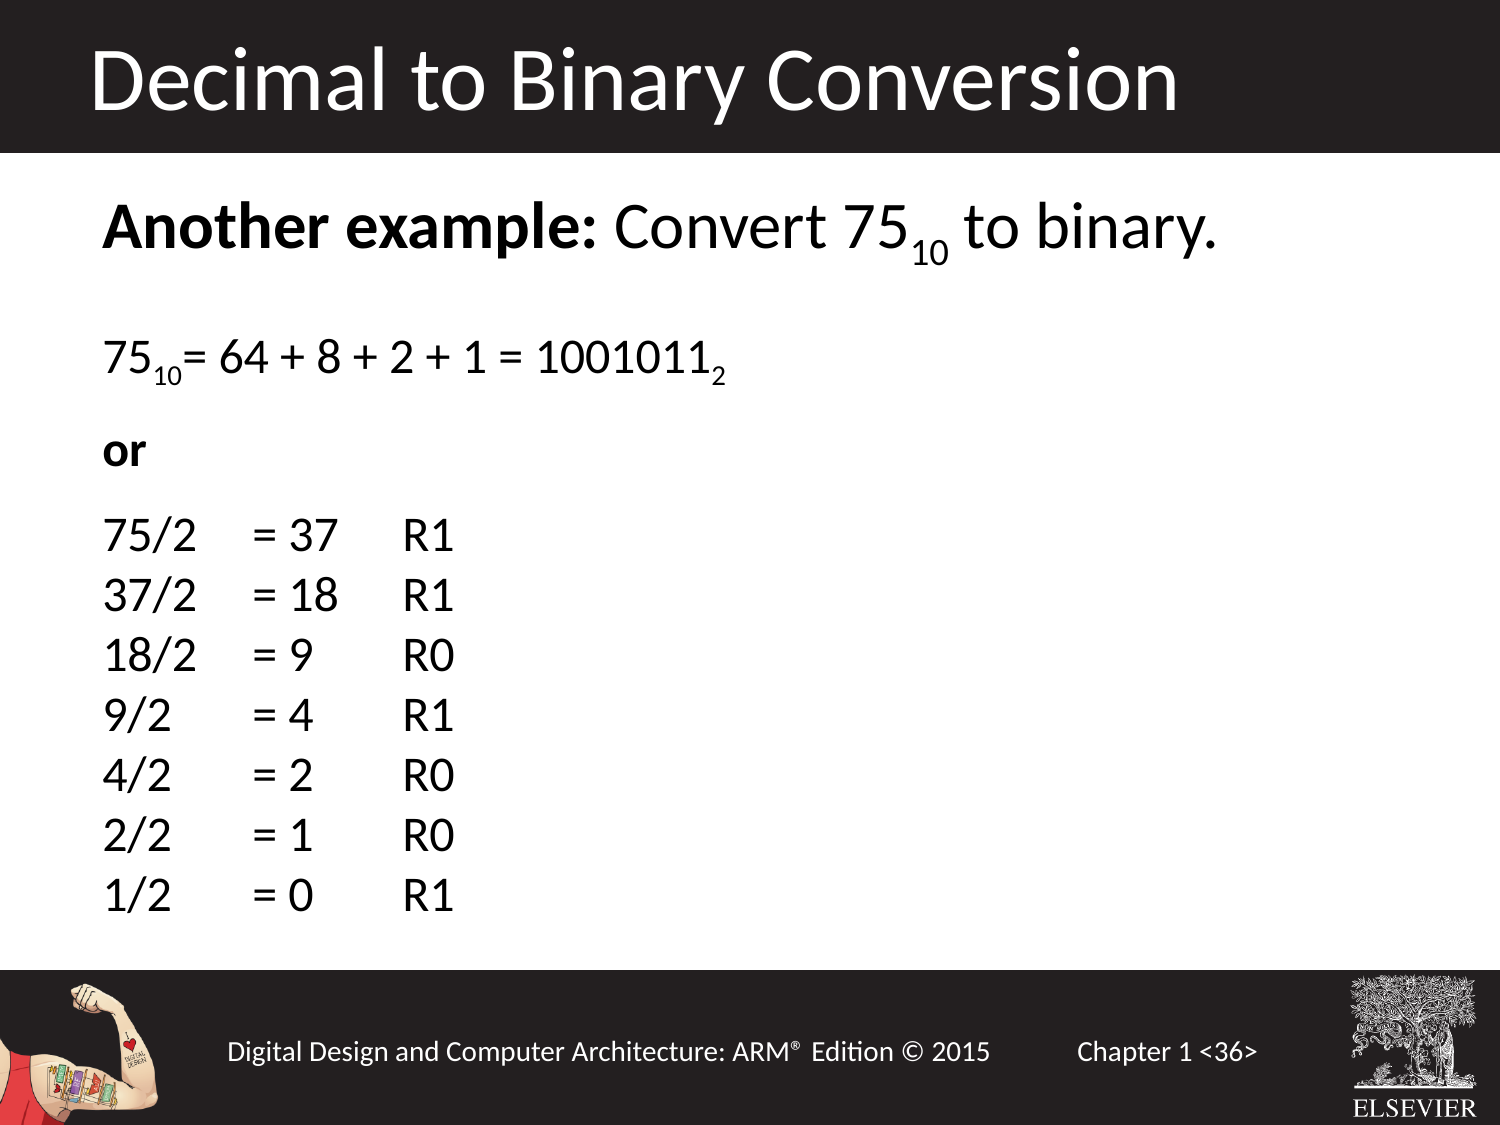

Decimal to Binary Conversion
Another example: Convert 7510 to binary.

7510= 64 + 8 + 2 + 1 = 10010112

or

75/2 	= 37 	R1
37/2 	= 18	R1
18/2 	= 9	R0
9/2	= 4	R1
4/2	= 2	R0
2/2	= 1	R0
1/2	= 0	R1